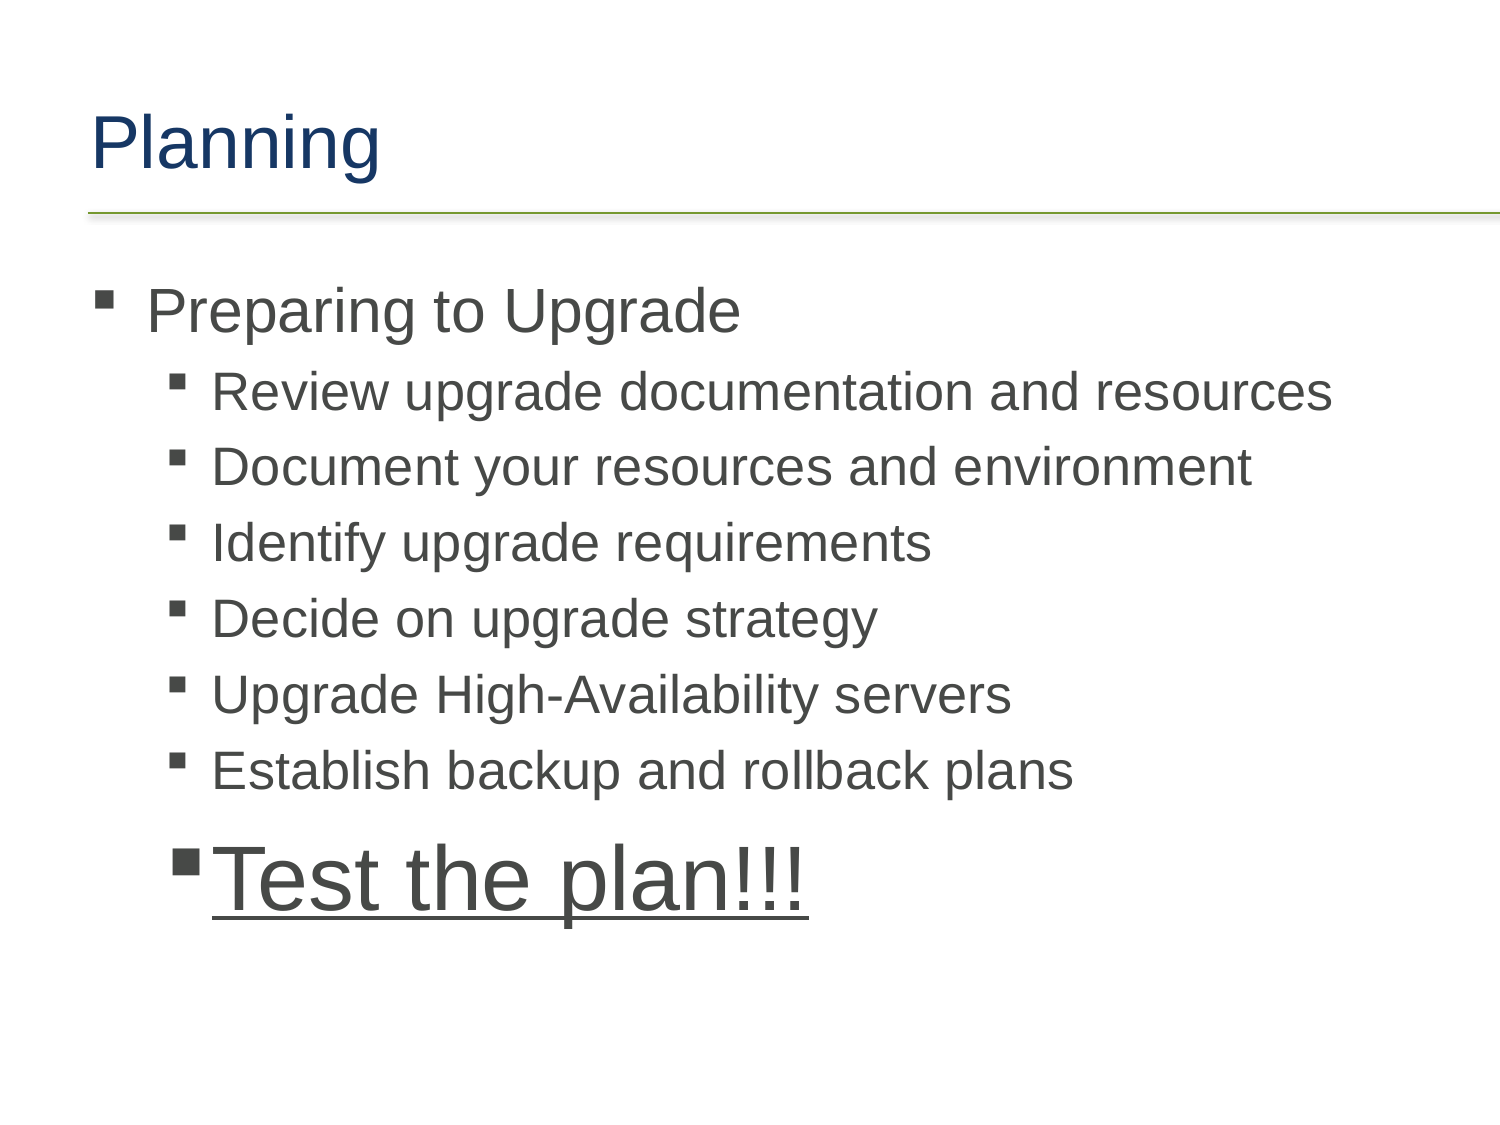

# Planning
Preparing to Upgrade
Review upgrade documentation and resources
Document your resources and environment
Identify upgrade requirements
Decide on upgrade strategy
Upgrade High-Availability servers
Establish backup and rollback plans
Test the plan!!!